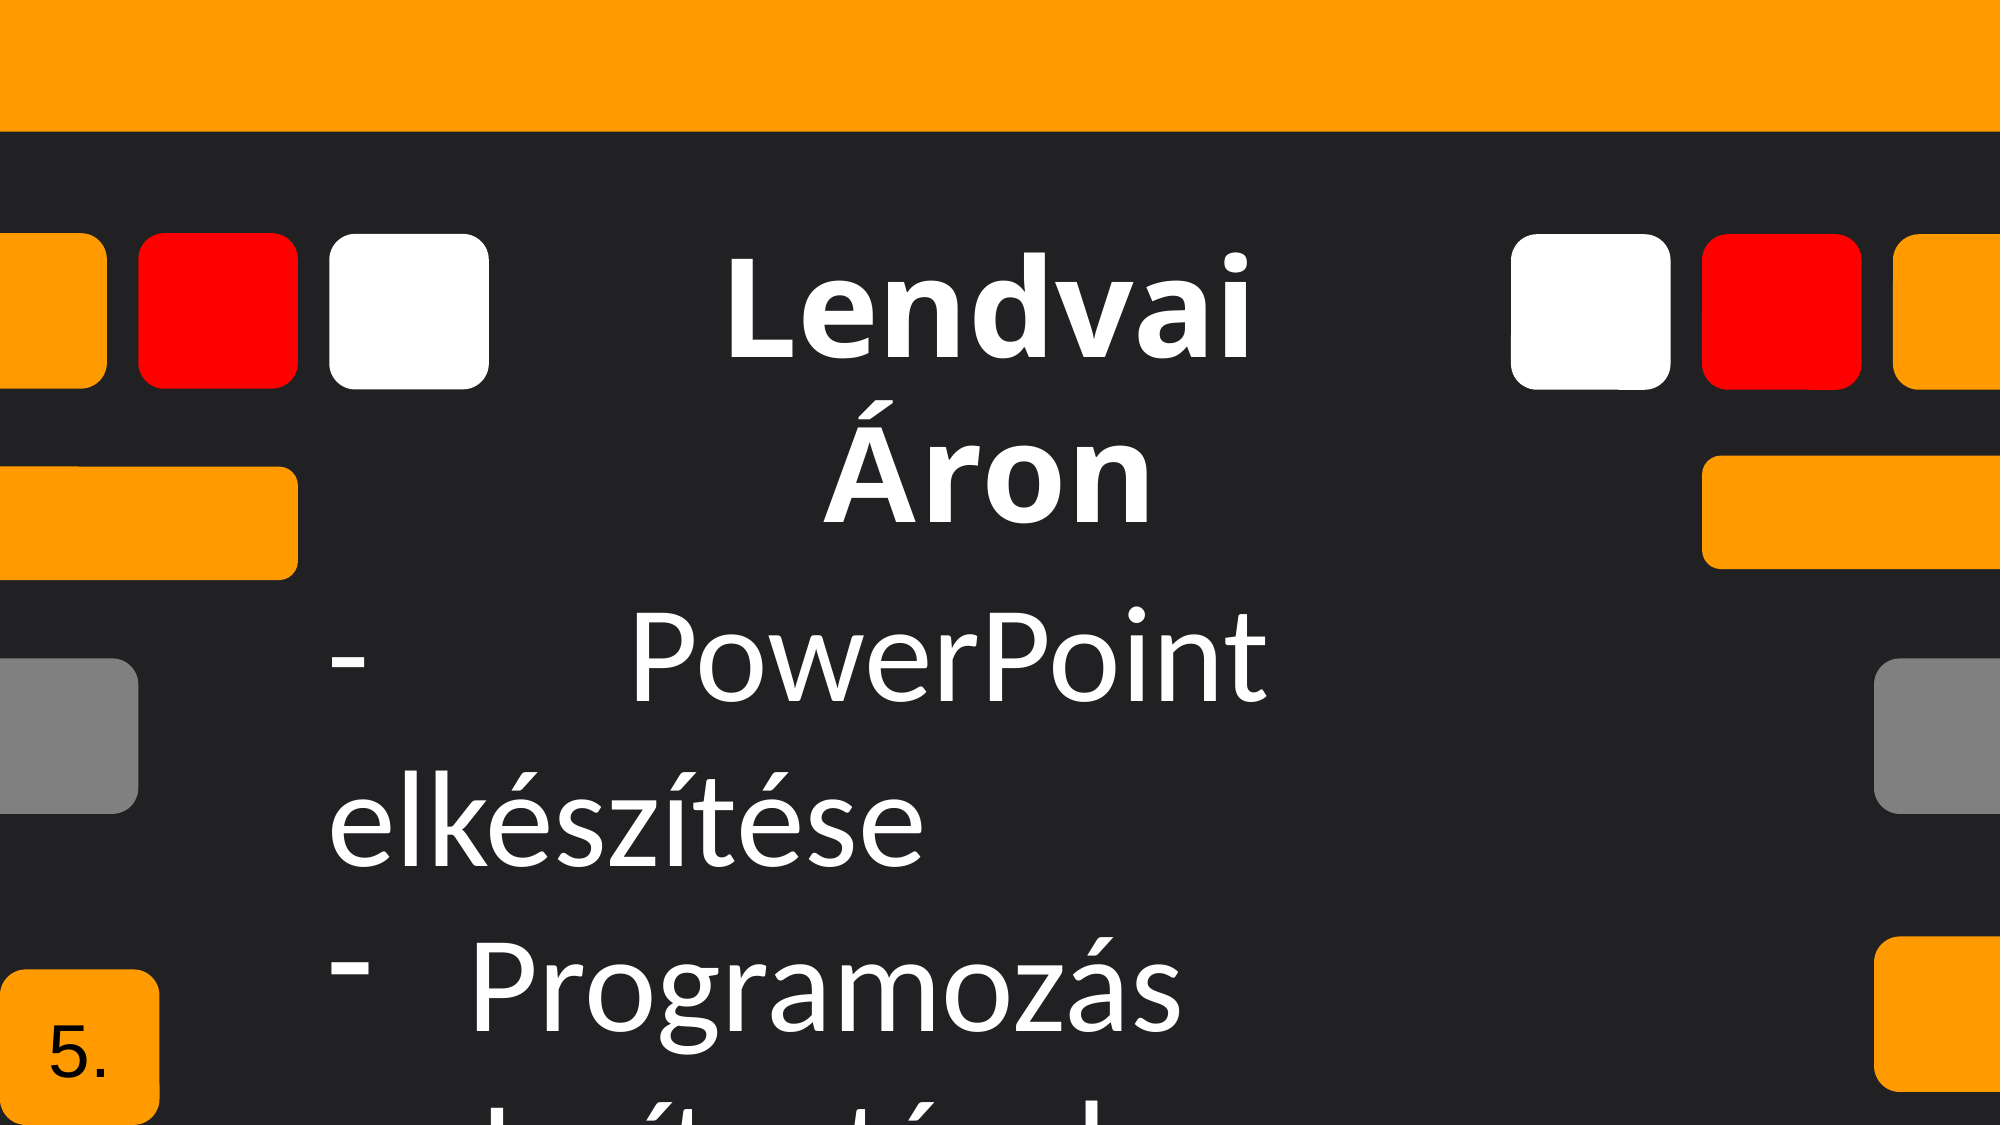

Lendvai Áron

- 		PowerPoint elkészítése
Programozás
Javítgatások

5.